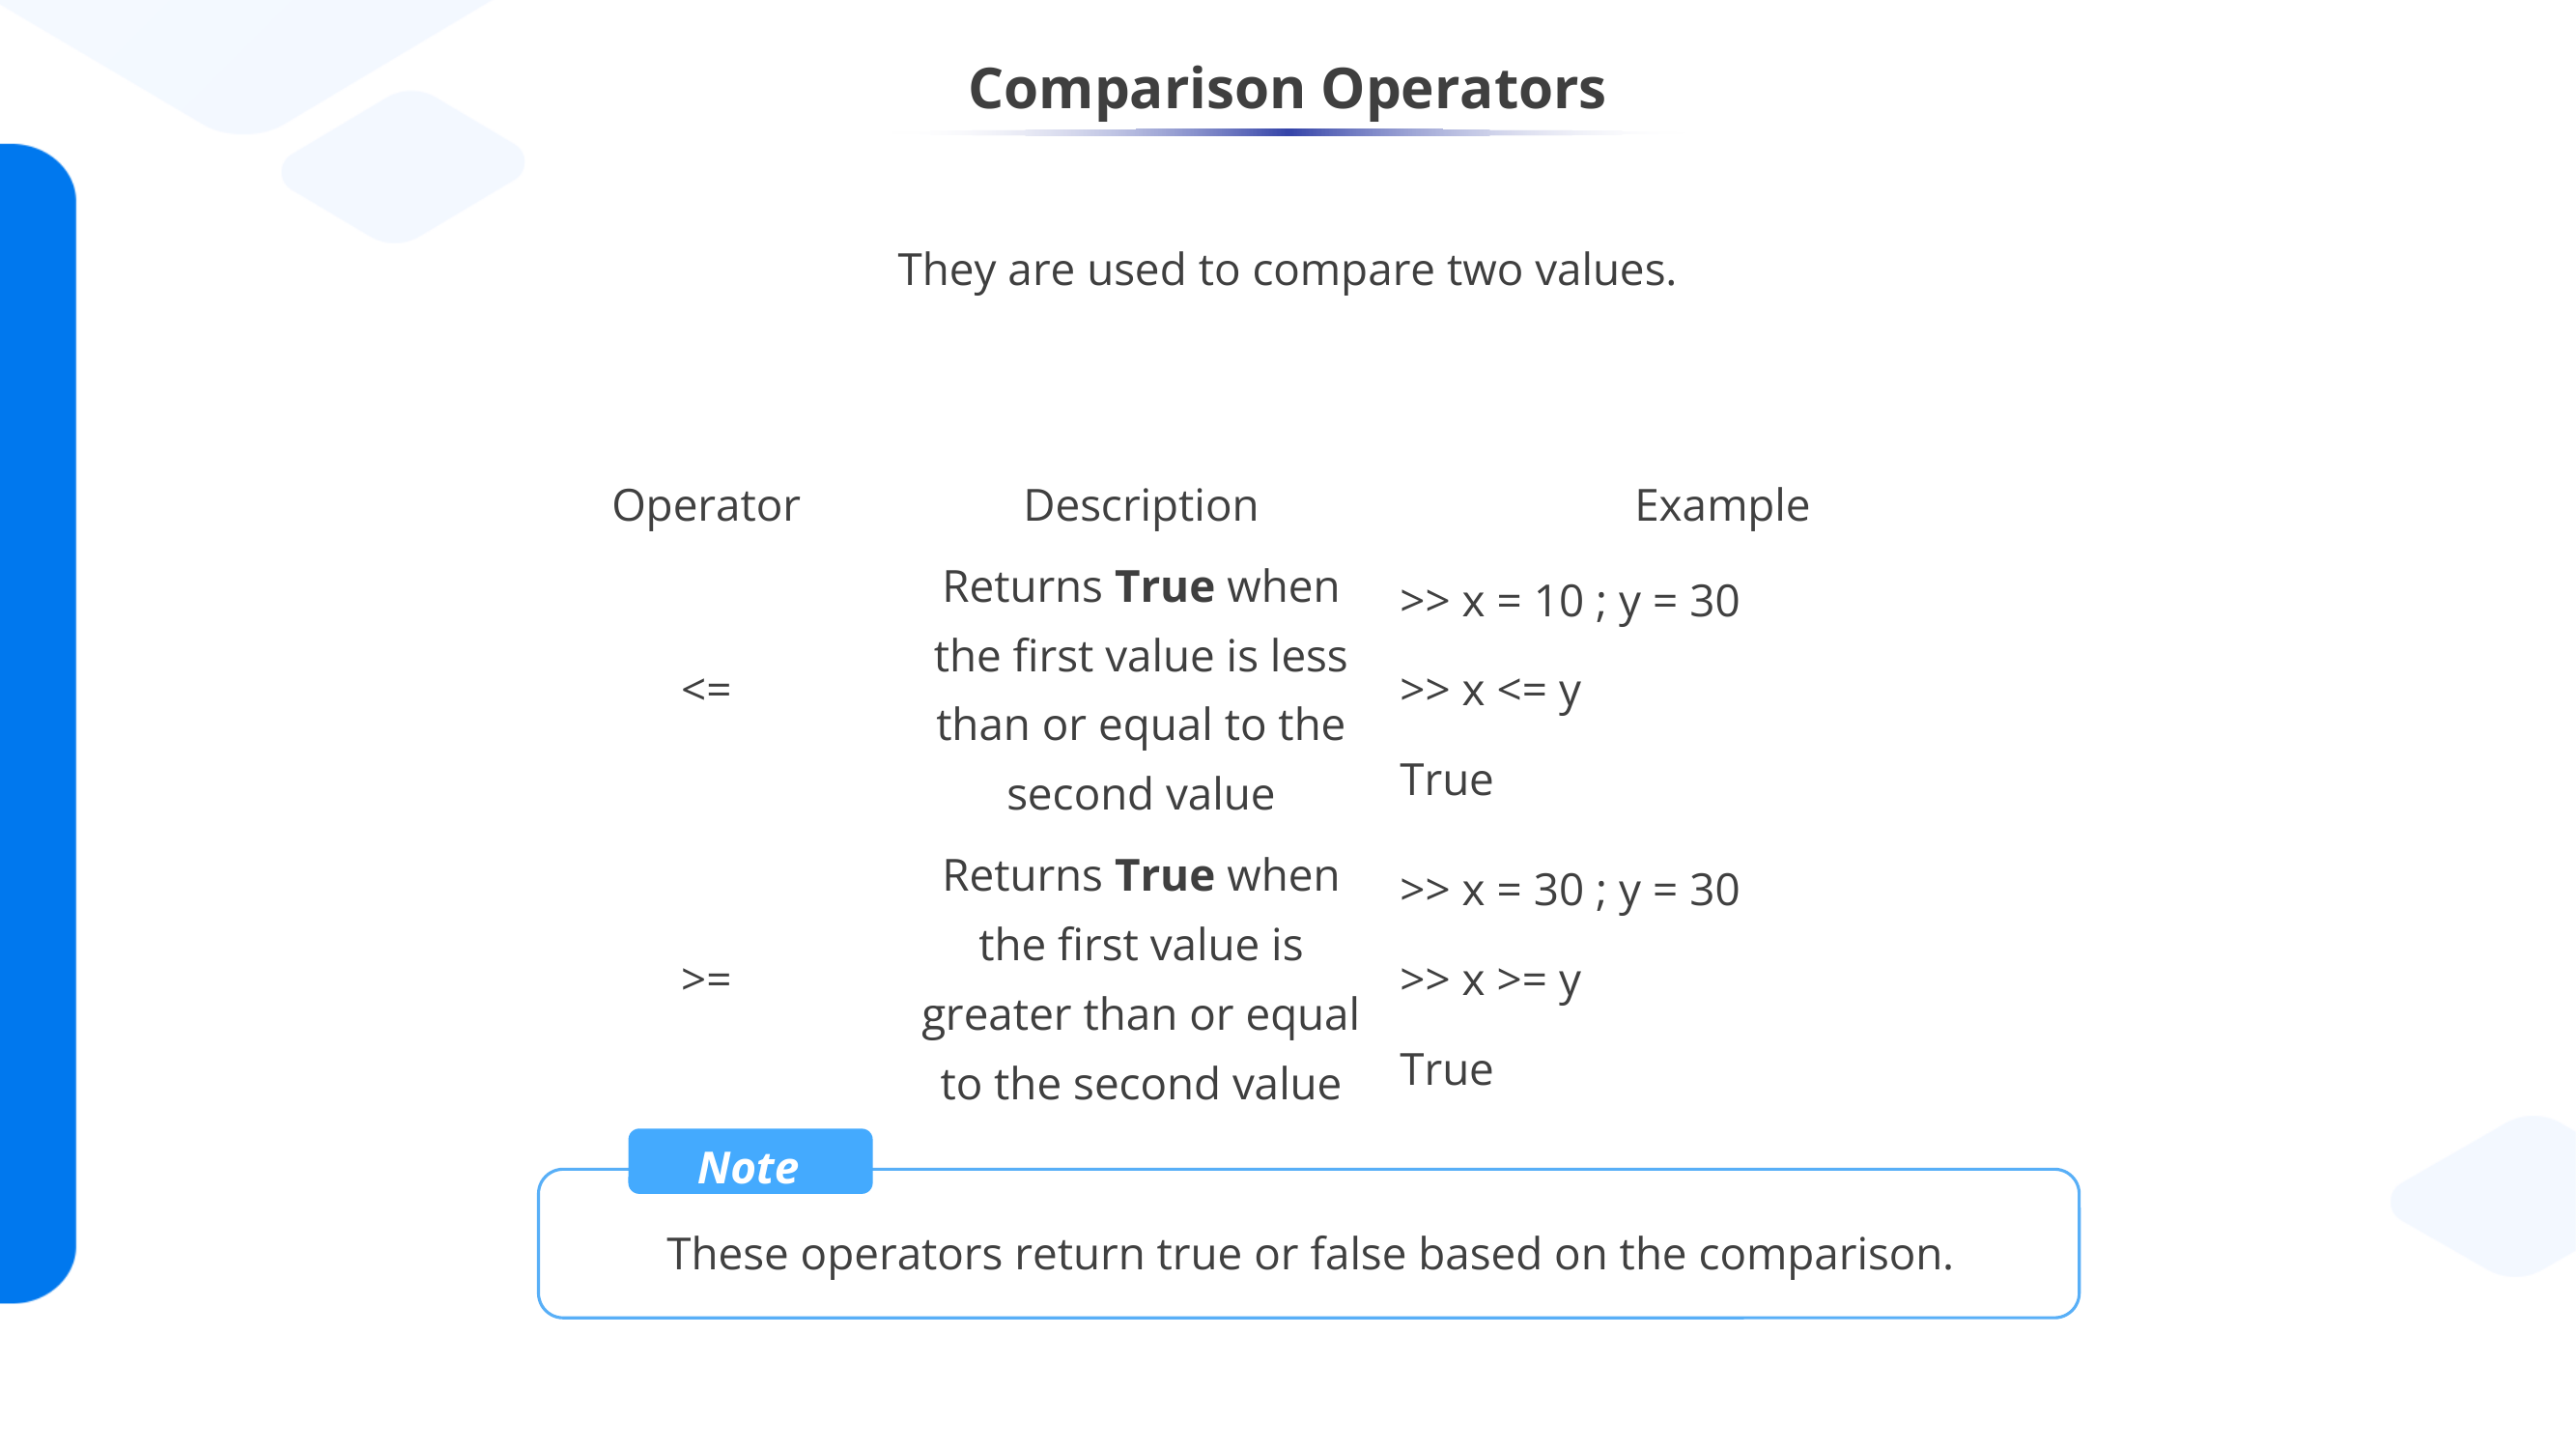

Comparison Operators

They are used to compare two values.
| Operator | Description | Example |
| --- | --- | --- |
| <= | Returns True when the first value is less than or equal to the second value | >> x = 10 ; y = 30 >> x <= y True |
| >= | Returns True when the first value is greater than or equal to the second value | >> x = 30 ; y = 30 >> x >= y True |

Note

These operators return true or false based on the comparison.